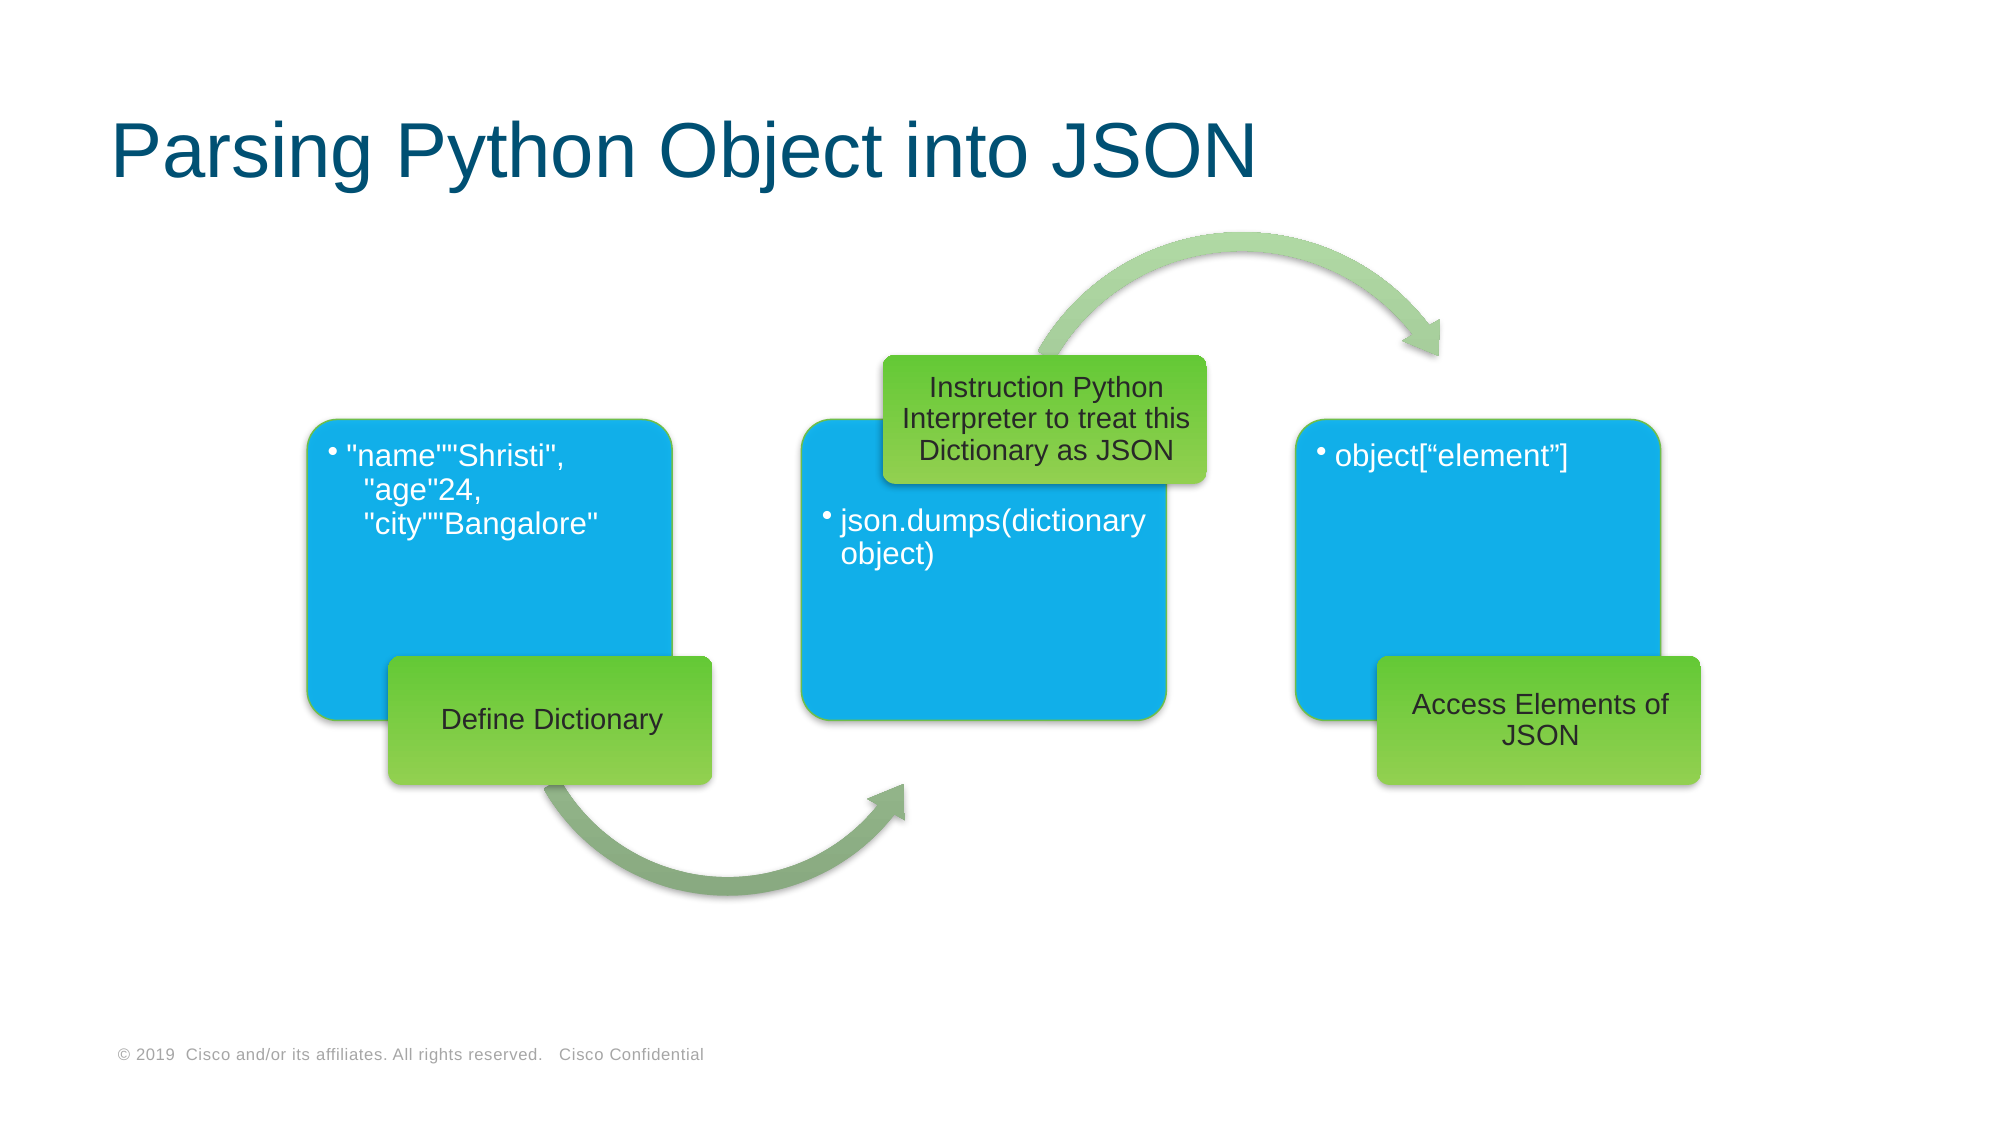

# Parsing Python Object into JSON
"name""Shristi",
  "age"24,
  "city""Bangalore"
Define Dictionary
json.dumps(dictionary object)
Instruction Python Interpreter to treat this Dictionary as JSON
object[“element”]
Access Elements of JSON